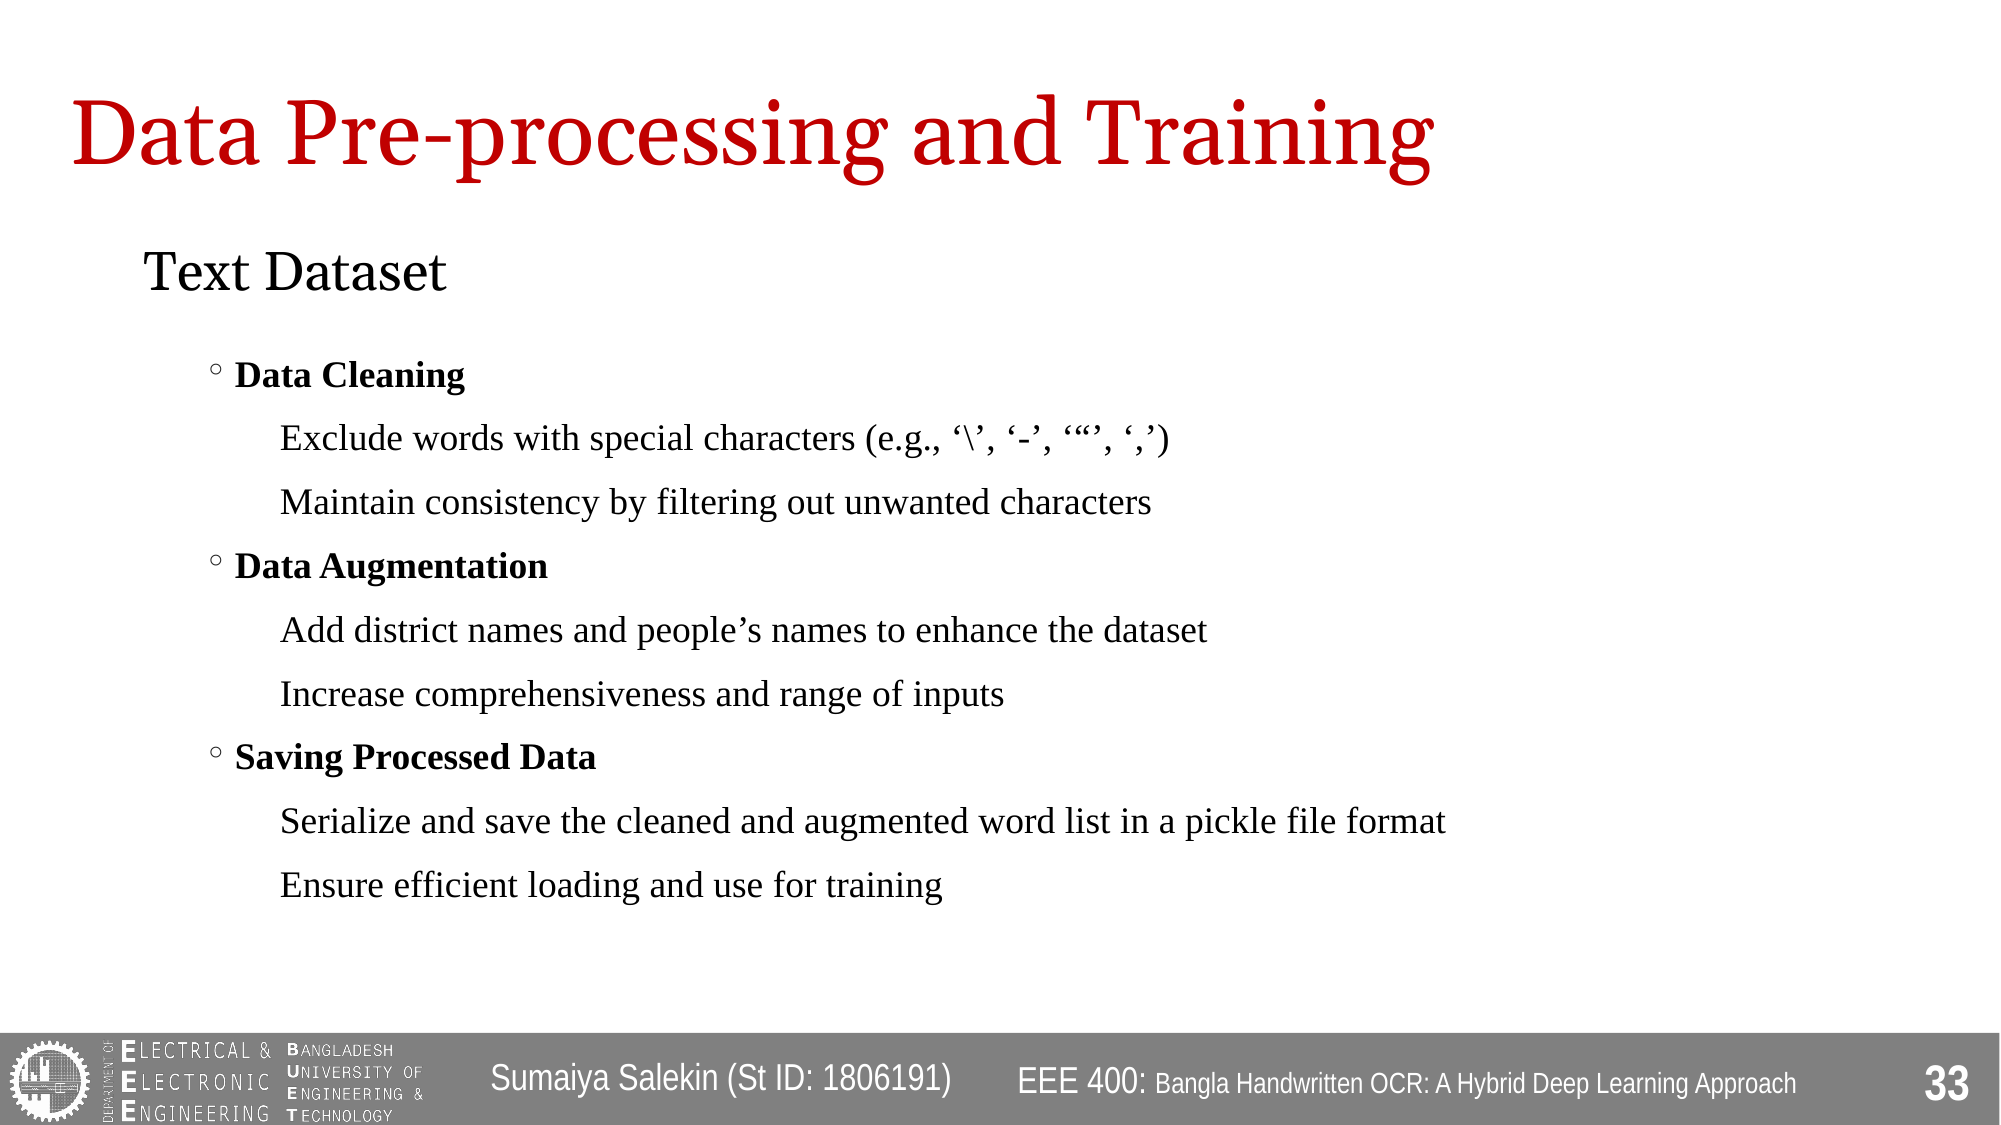

# Data Pre-processing and Training
Text Dataset
Data Cleaning
  Exclude words with special characters (e.g., ‘\’, ‘-’, ‘“’, ‘,’)
  Maintain consistency by filtering out unwanted characters
Data Augmentation
  Add district names and people’s names to enhance the dataset
  Increase comprehensiveness and range of inputs
Saving Processed Data
  Serialize and save the cleaned and augmented word list in a pickle file format
  Ensure efficient loading and use for training
Sumaiya Salekin (St ID: 1806191)
EEE 400: Bangla Handwritten OCR: A Hybrid Deep Learning Approach
33